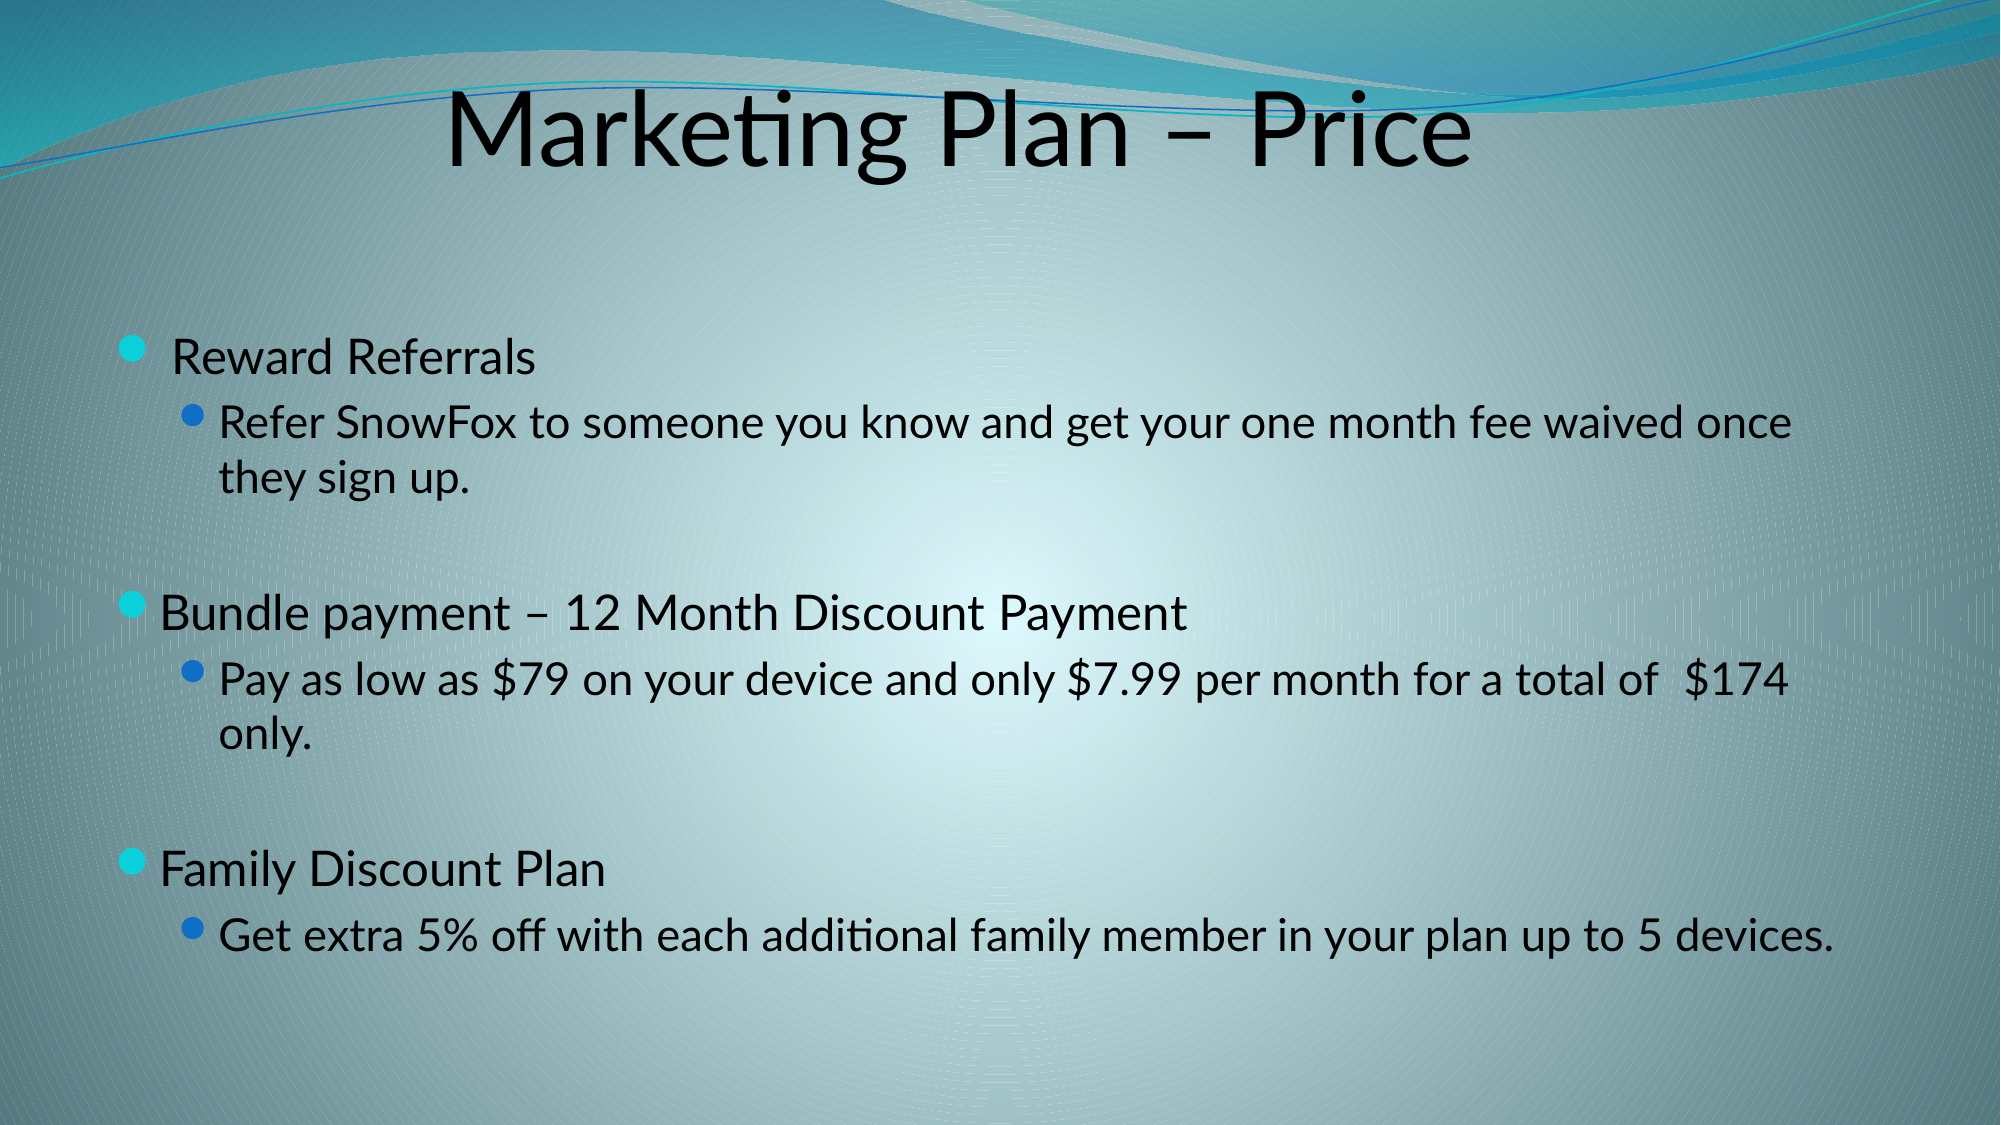

# Marketing Plan – Price
 Reward Referrals
Refer SnowFox to someone you know and get your one month fee waived once they sign up.

Bundle payment – 12 Month Discount Payment
Pay as low as $79 on your device and only $7.99 per month for a total of  $174 only.

Family Discount Plan
Get extra 5% off with each additional family member in your plan up to 5 devices.